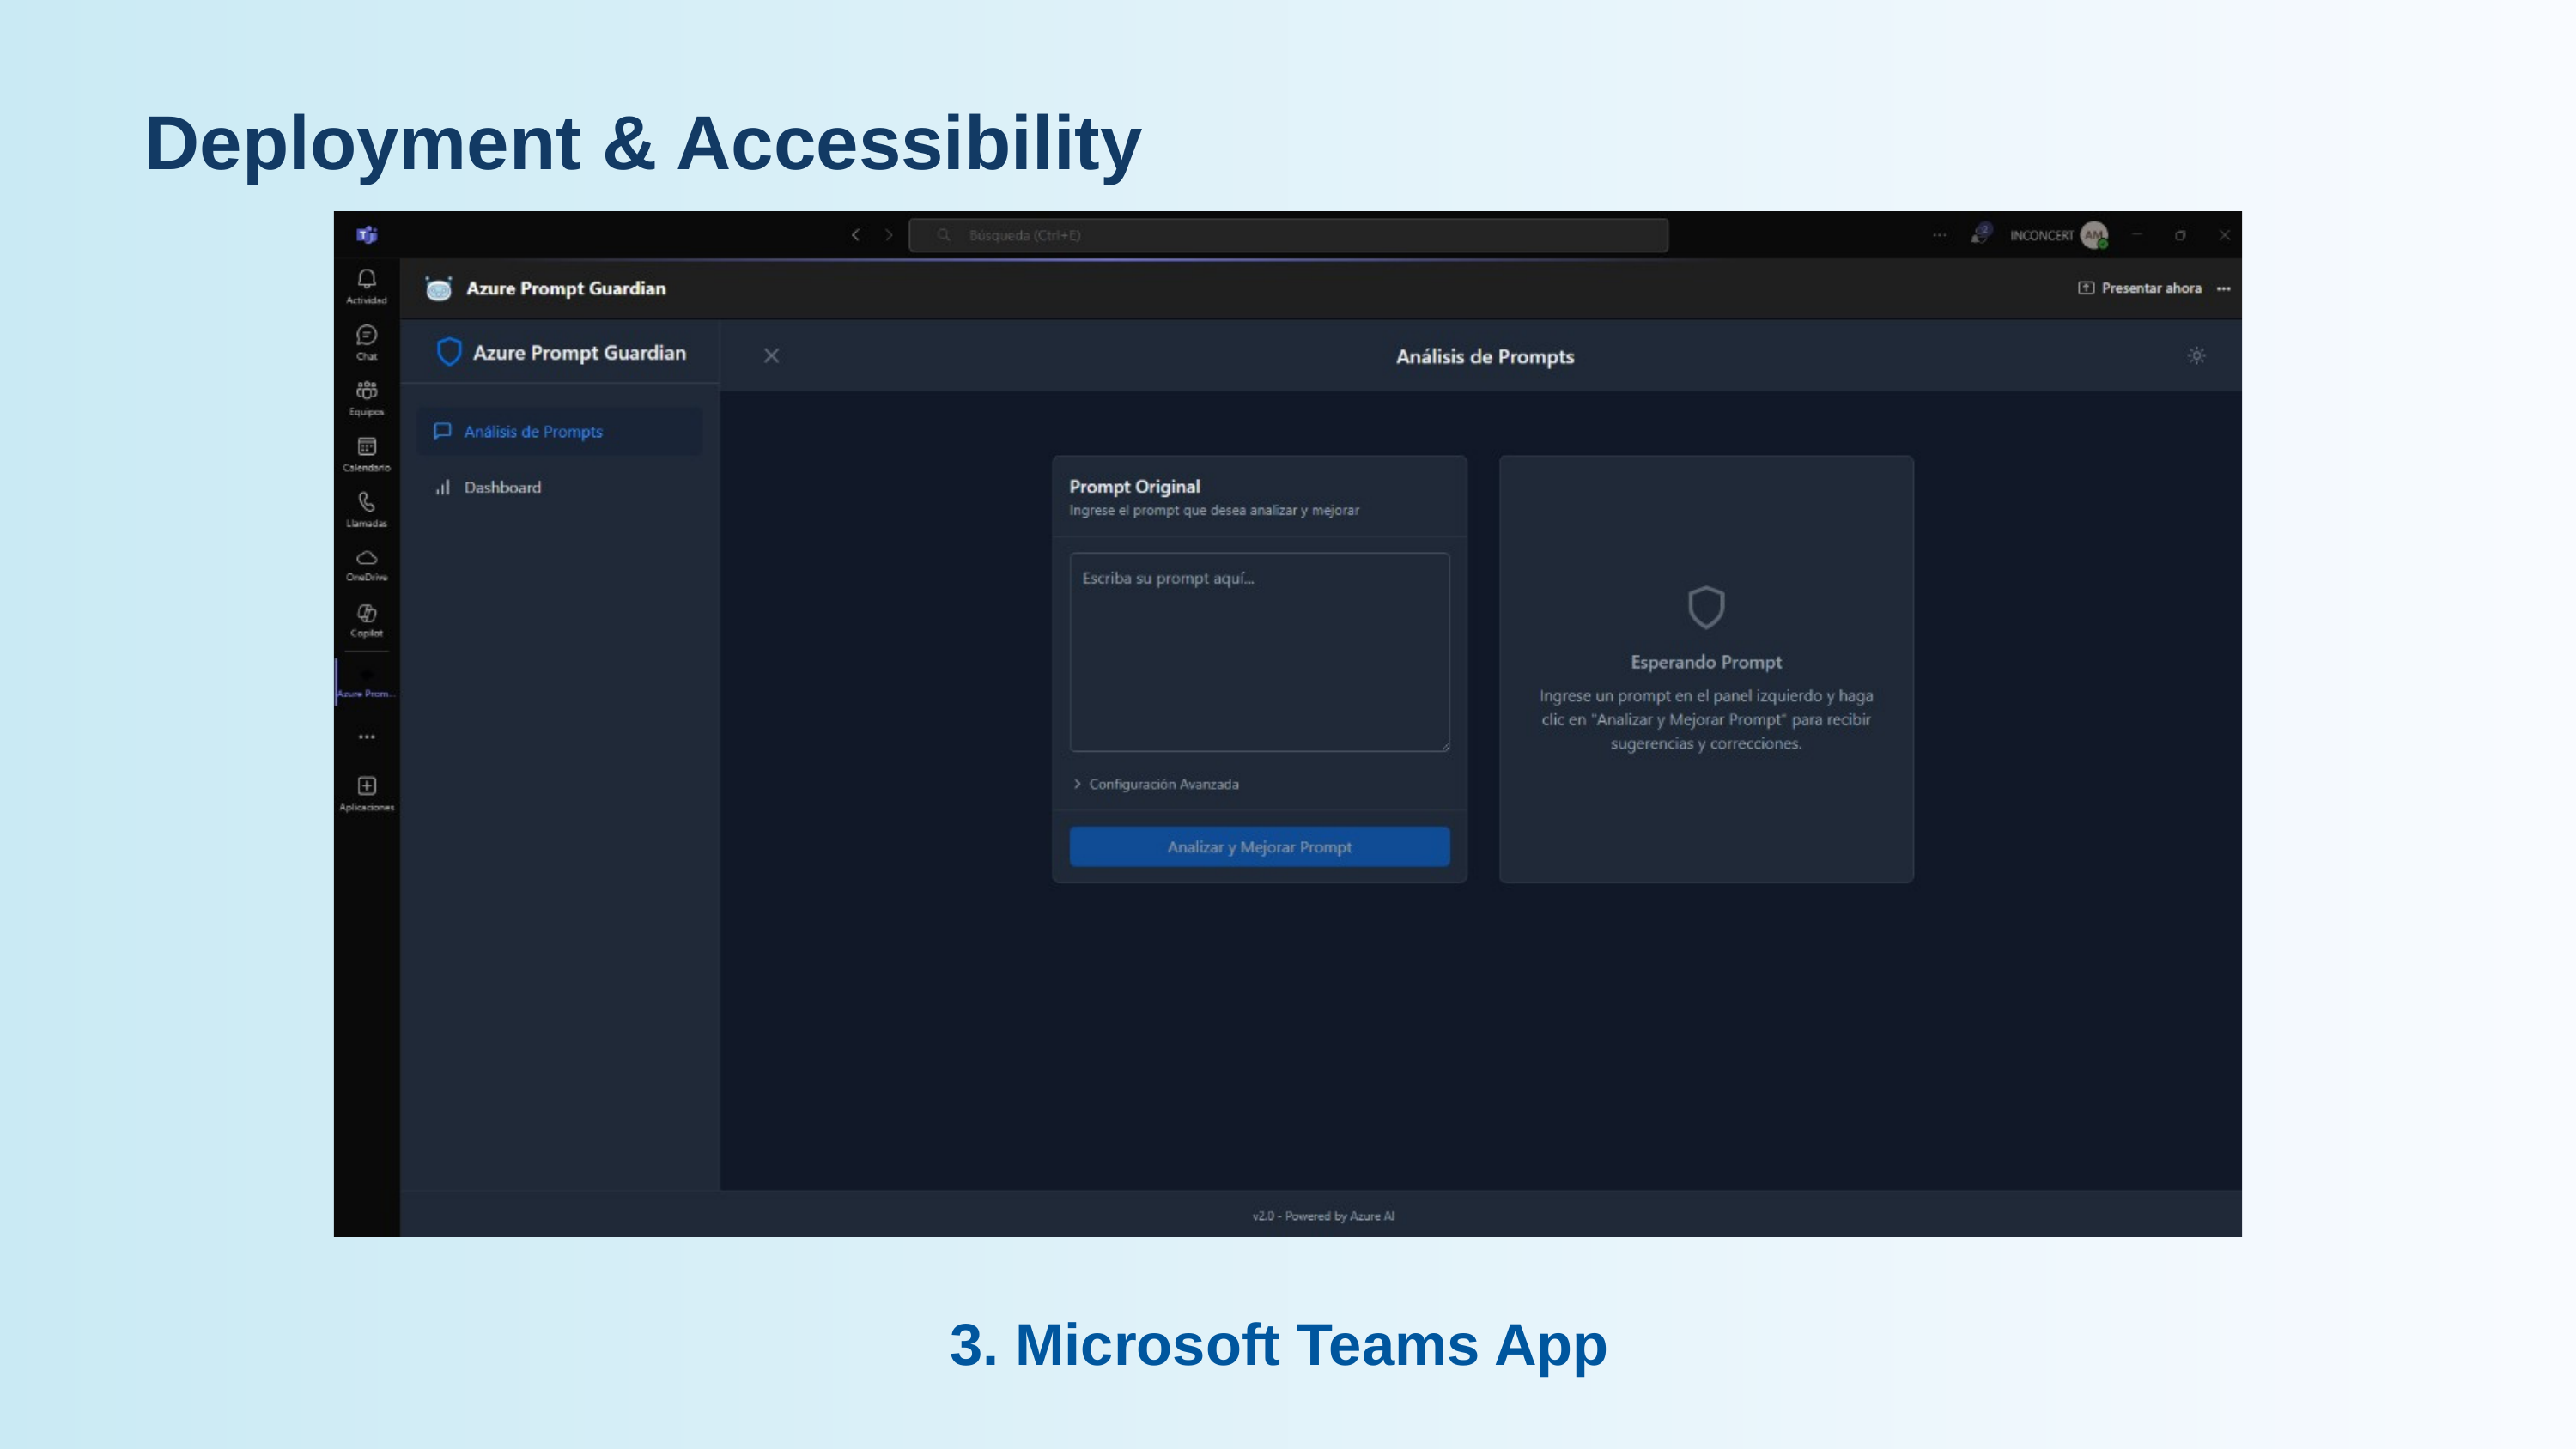

Deployment & Accessibility

3. Microsoft Teams App